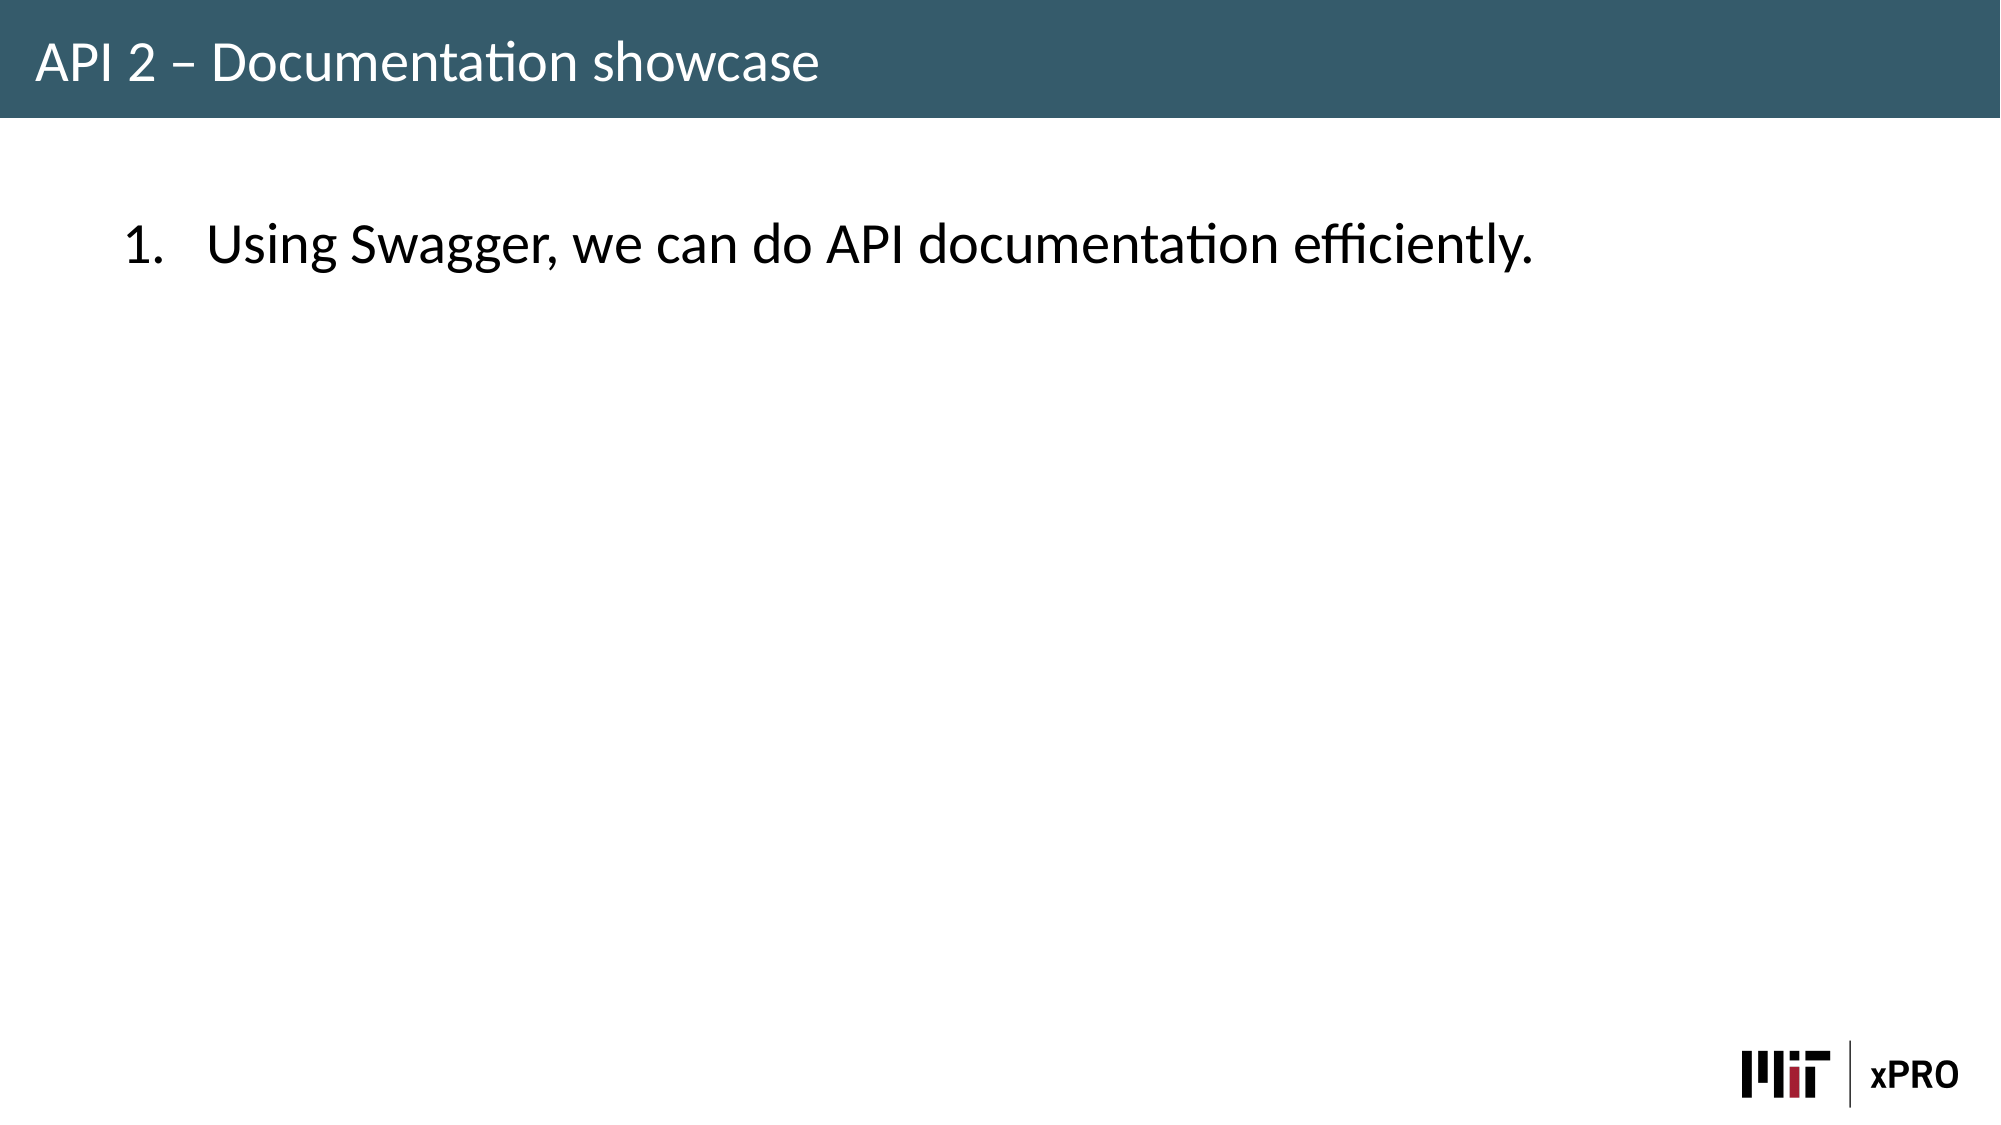

API 2 – Documentation showcase
Using Swagger, we can do API documentation efficiently.